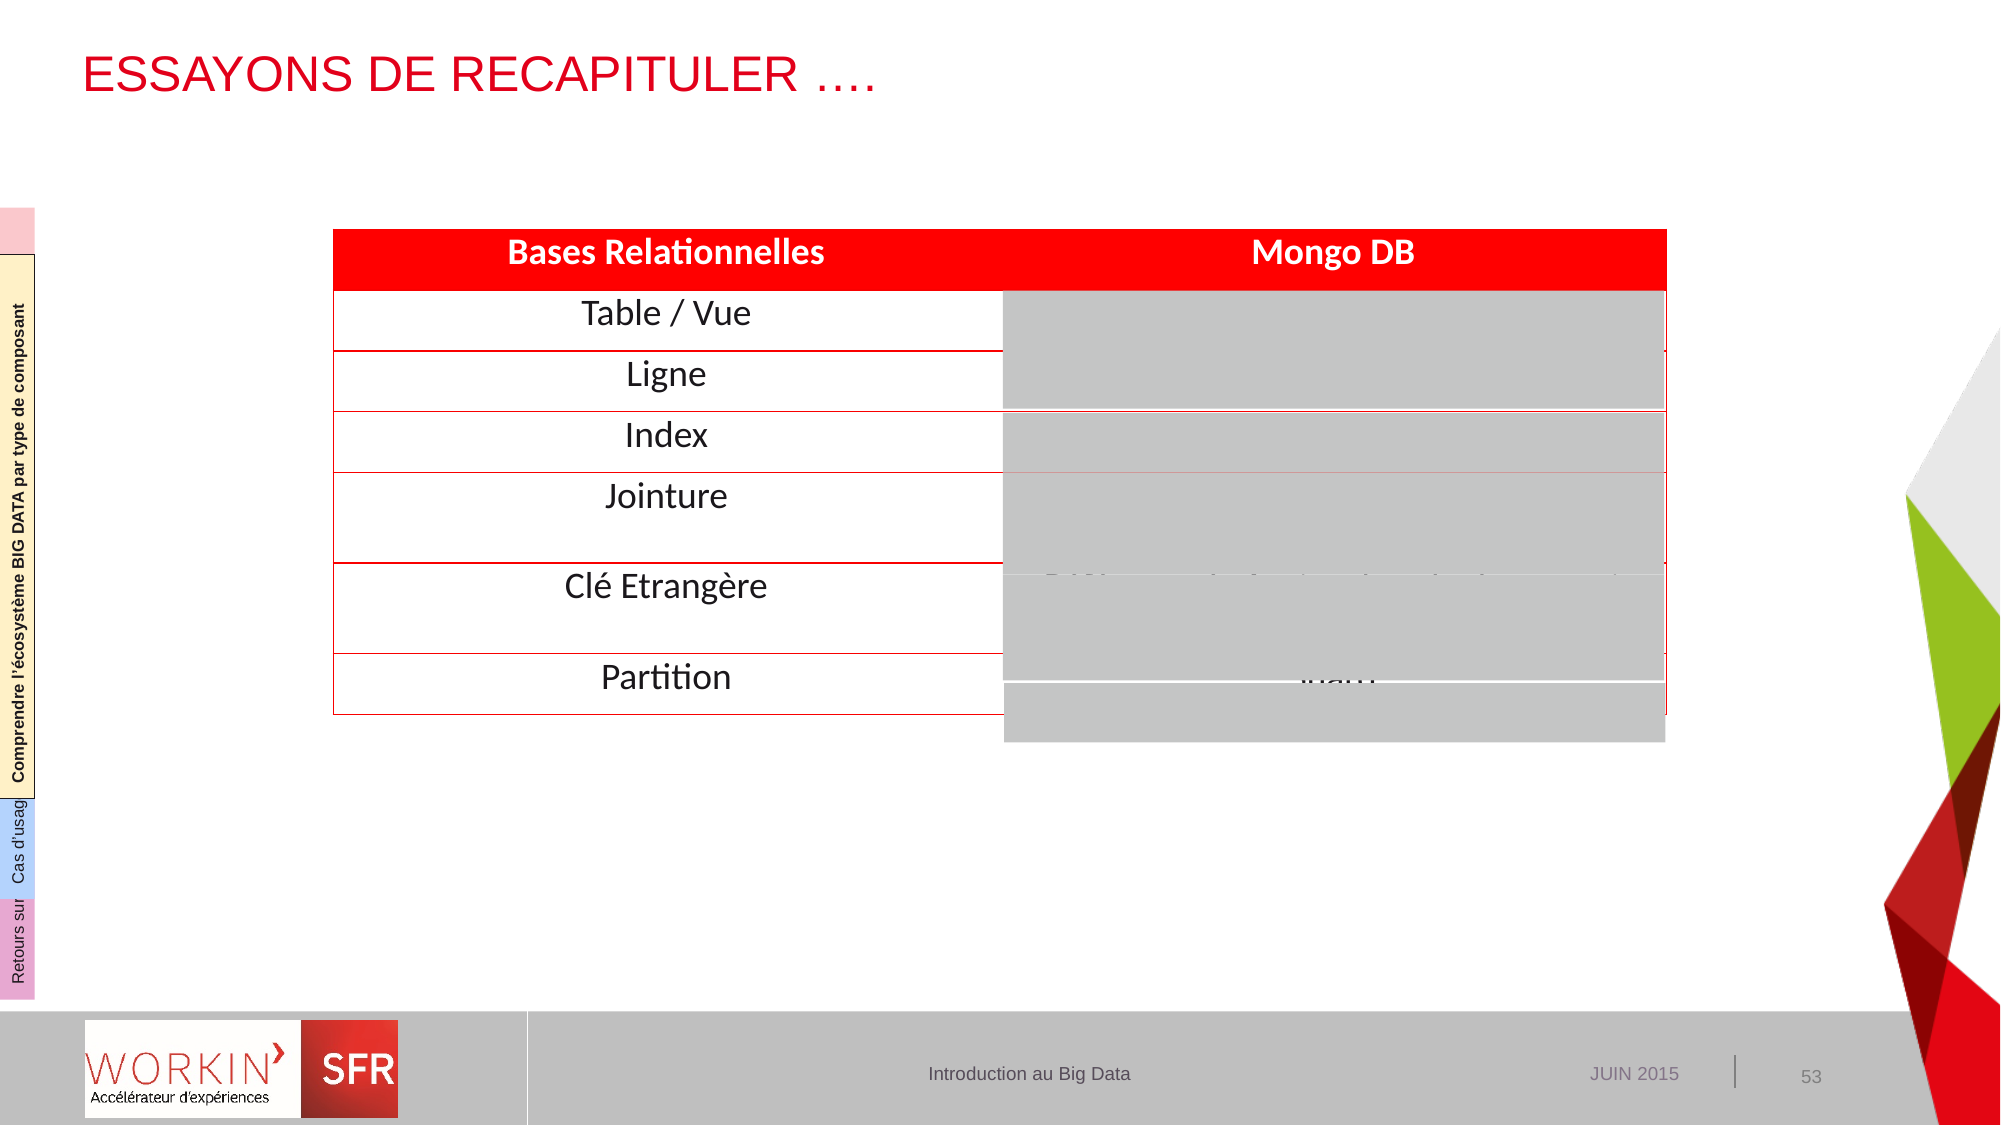

# ESSAYONS DE RECAPITULER ….
Comprendre le Big Data s enjeux
Comprendre l’écosystème BIG DATA par type de composant
Cas d’usage dans le contexte SFR
Retours sur expérience dans le contexte SFR
| Bases Relationnelles | Mongo DB |
| --- | --- |
| Table / Vue | Collection |
| Ligne | Document |
| Index | Index |
| Jointure | Gérée dans l’application utilisatrice et non par le moteur |
| Clé Etrangère | Référence à ajouter dans le document mais pas de gestion au niveau du moteur |
| Partition | Shard |

JUIN 2015
53